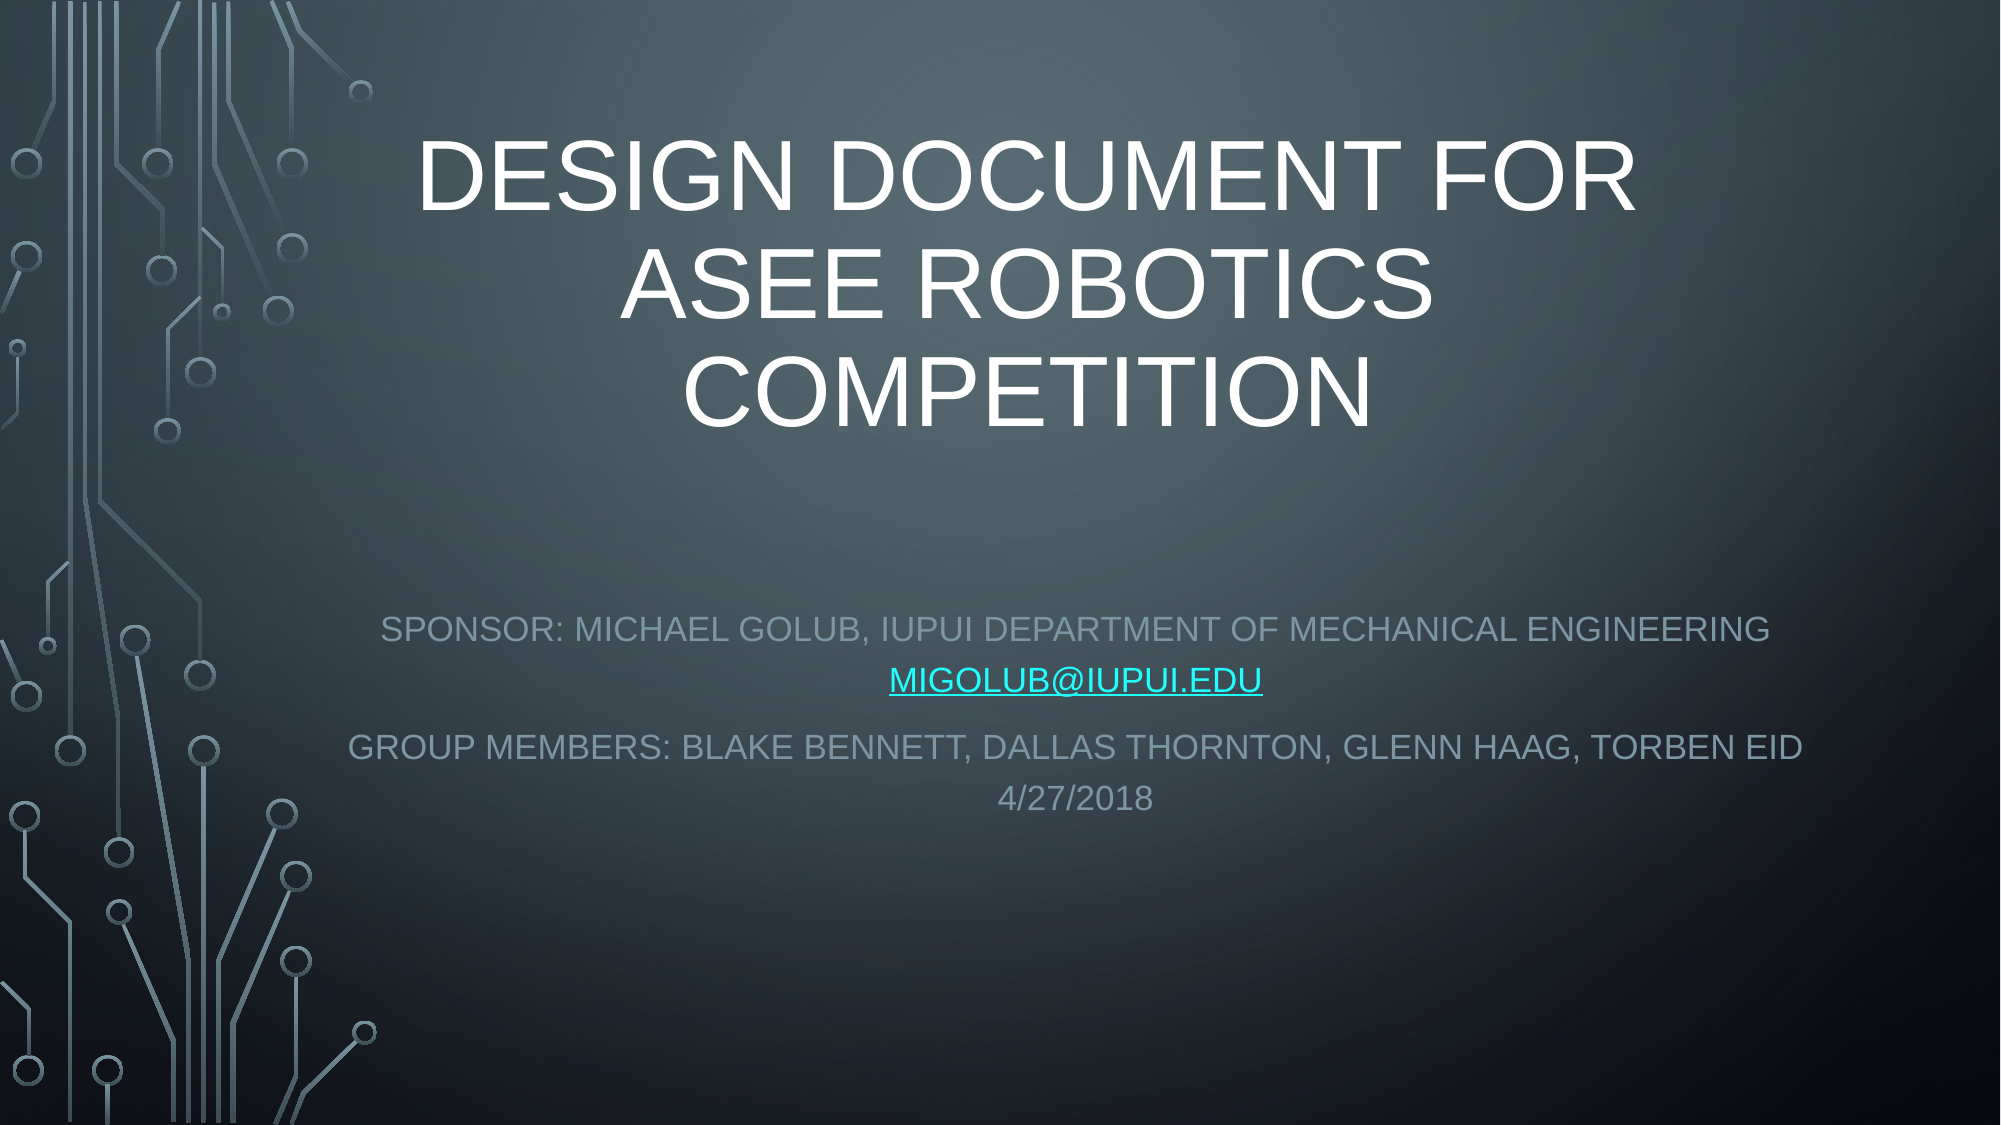

# Design Document for ASEE robotics competition
Sponsor: Michael Golub, IUPUI Department of Mechanical Engineering
migolub@iupui.edu
Group Members: Blake bennett, dallas thornton, glenn haag, torben eid
4/27/2018